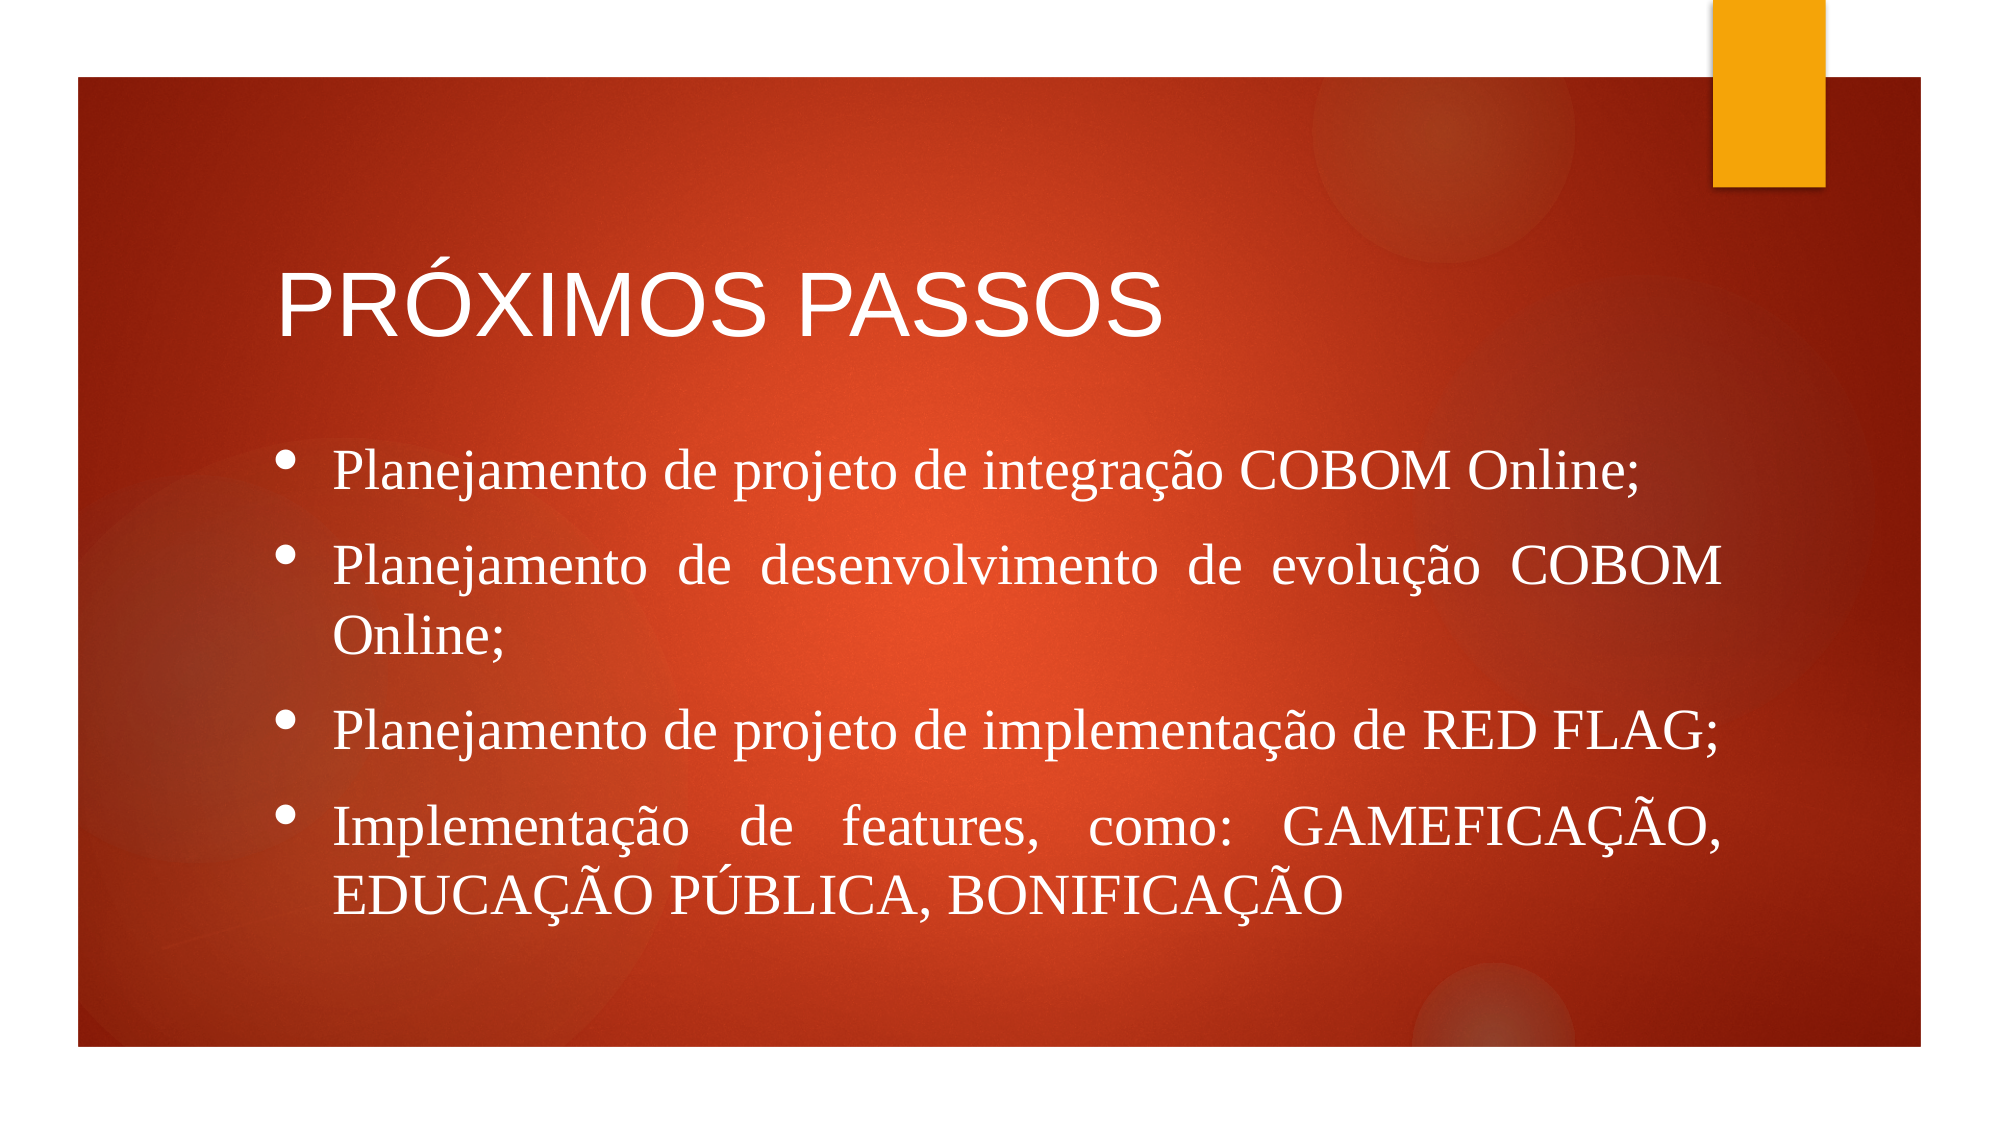

PRÓXIMOS PASSOS

Planejamento de projeto de integração COBOM Online;
Planejamento de desenvolvimento de evolução COBOM Online;
Planejamento de projeto de implementação de RED FLAG;
Implementação de features, como: GAMEFICAÇÃO, EDUCAÇÃO PÚBLICA, BONIFICAÇÃO